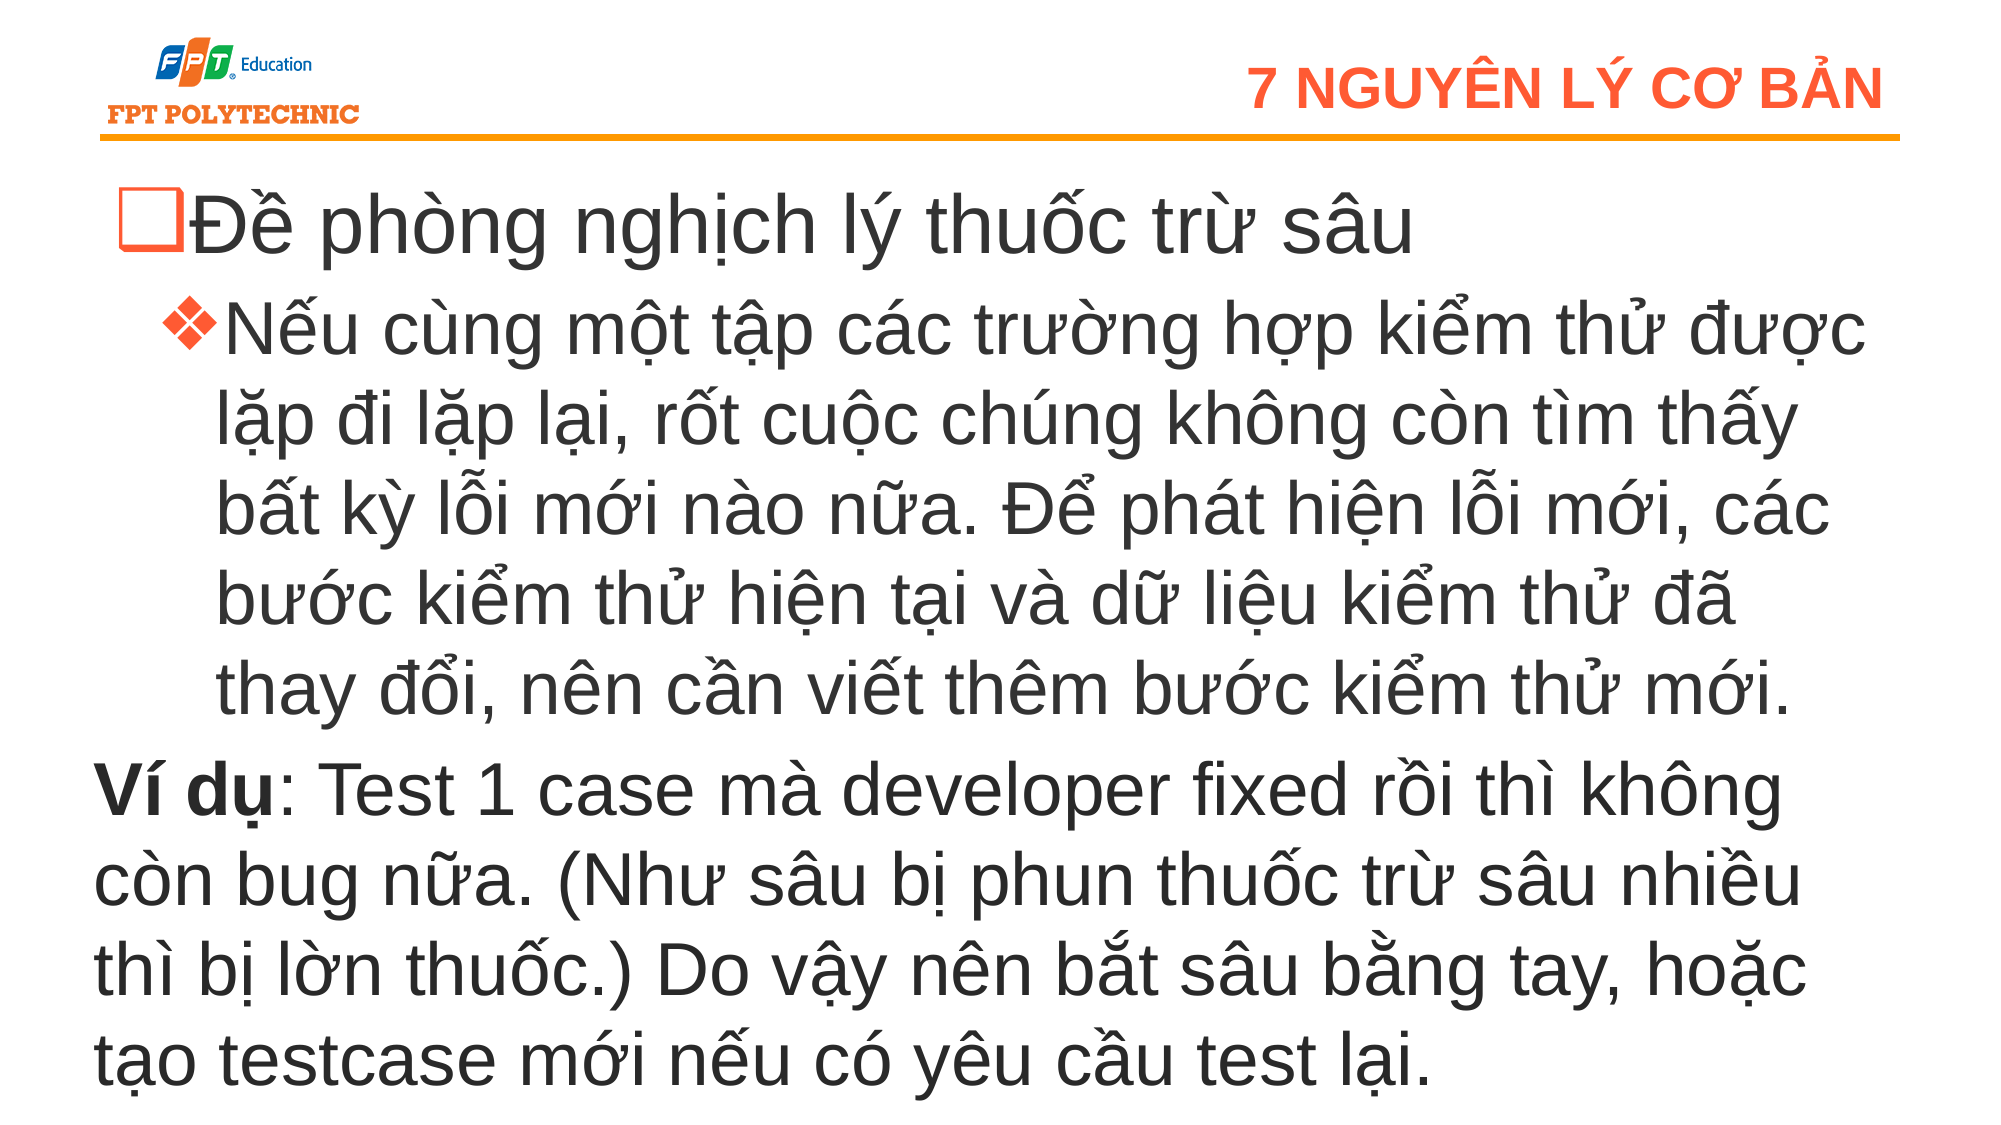

# 7 nguyên lý cơ bản
Đề phòng nghịch lý thuốc trừ sâu
Nếu cùng một tập các trường hợp kiểm thử được lặp đi lặp lại, rốt cuộc chúng không còn tìm thấy bất kỳ lỗi mới nào nữa. Để phát hiện lỗi mới, các bước kiểm thử hiện tại và dữ liệu kiểm thử đã thay đổi, nên cần viết thêm bước kiểm thử mới.
Ví dụ: Test 1 case mà developer fixed rồi thì không còn bug nữa. (Như sâu bị phun thuốc trừ sâu nhiều thì bị lờn thuốc.) Do vậy nên bắt sâu bằng tay, hoặc tạo testcase mới nếu có yêu cầu test lại.